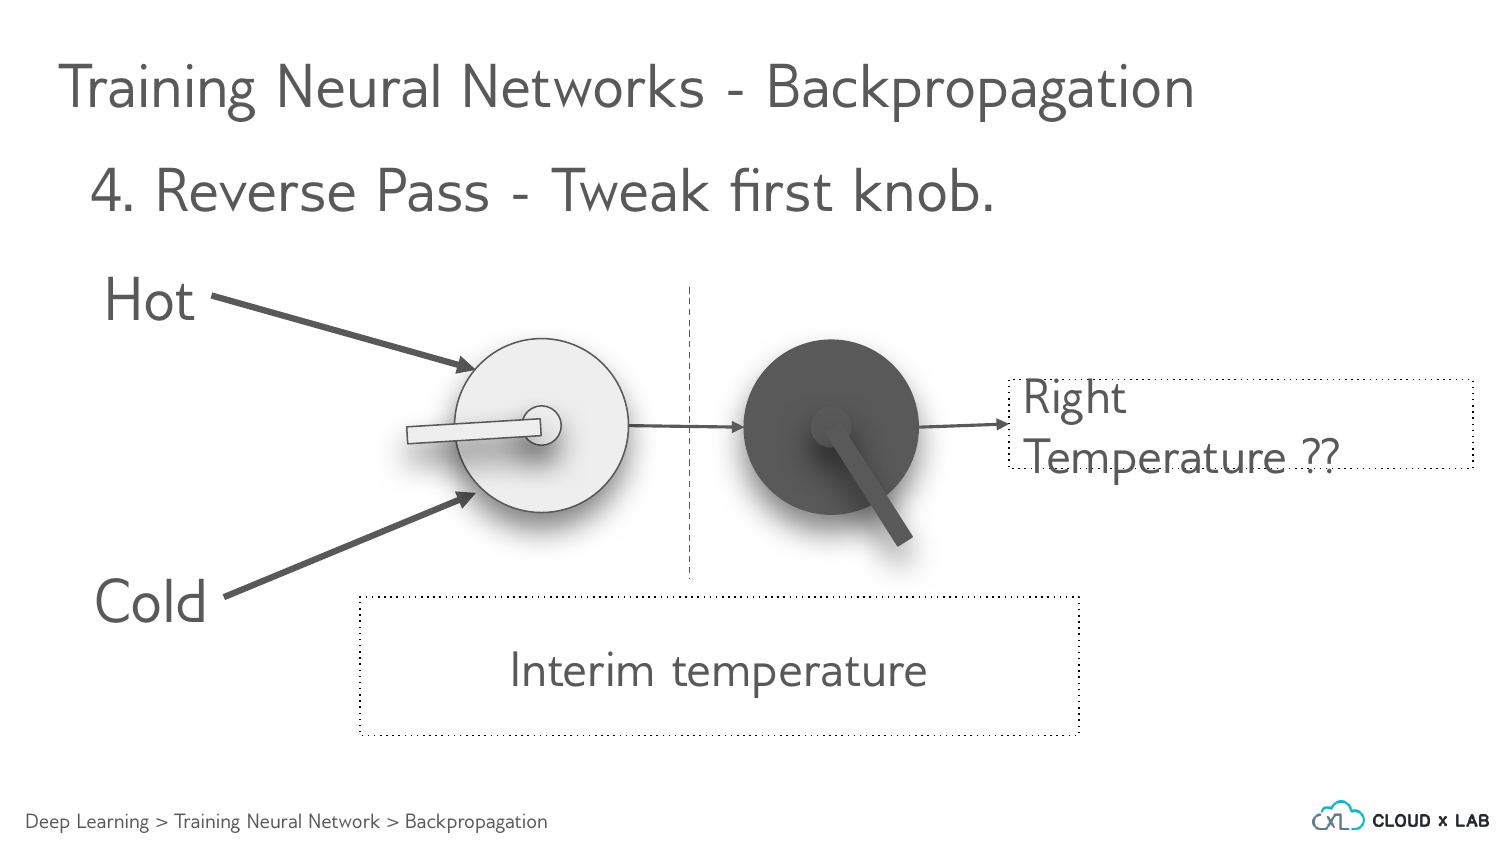

Training Neural Networks - Backpropagation
4. Reverse Pass - Tweak first knob.
Hot

Right Temperature ??

Cold
Interim temperature
Deep Learning > Training Neural Network > Backpropagation